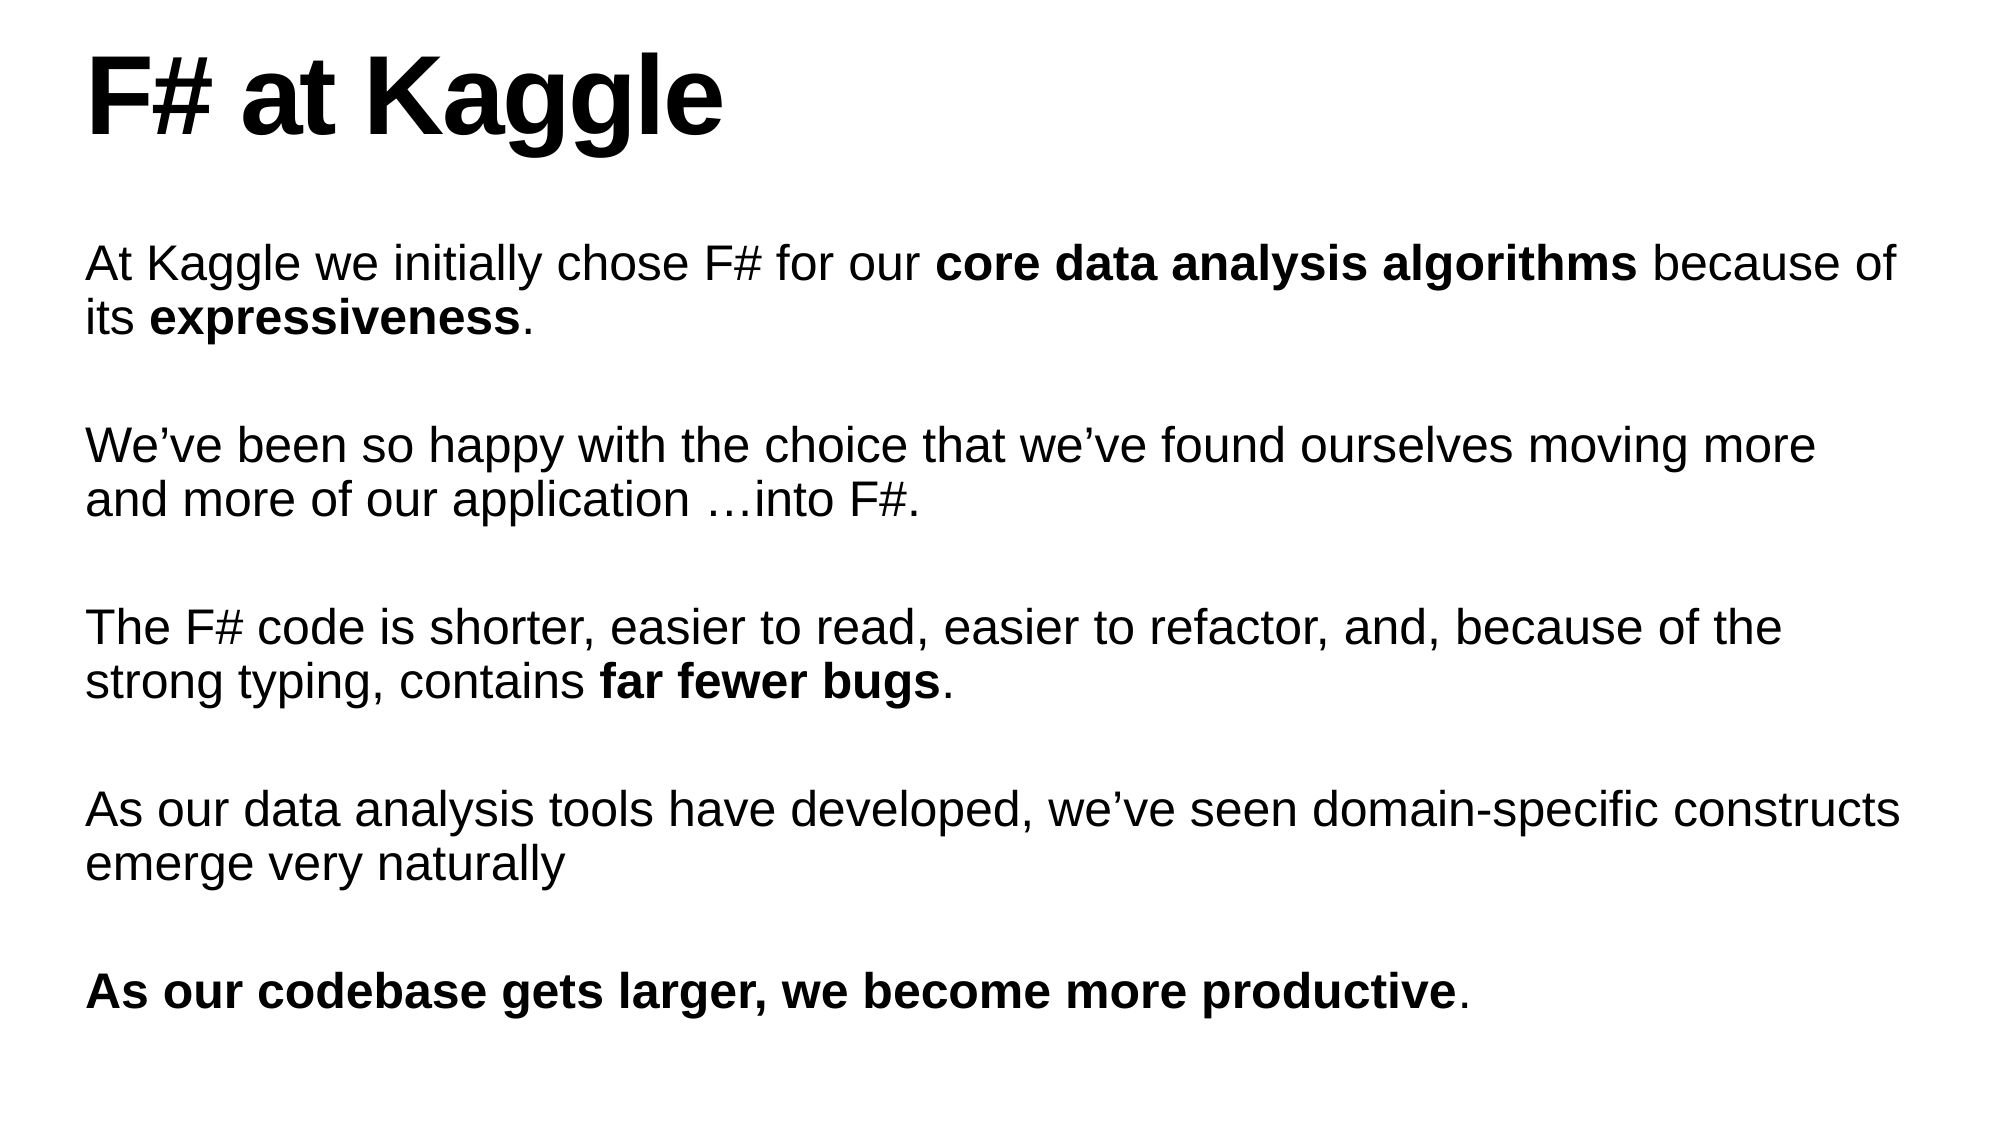

# F# at Kaggle
At Kaggle we initially chose F# for our core data analysis algorithms because of its expressiveness.

We’ve been so happy with the choice that we’ve found ourselves moving more and more of our application …into F#.

The F# code is shorter, easier to read, easier to refactor, and, because of the strong typing, contains far fewer bugs.

As our data analysis tools have developed, we’ve seen domain-specific constructs emerge very naturally

As our codebase gets larger, we become more productive.